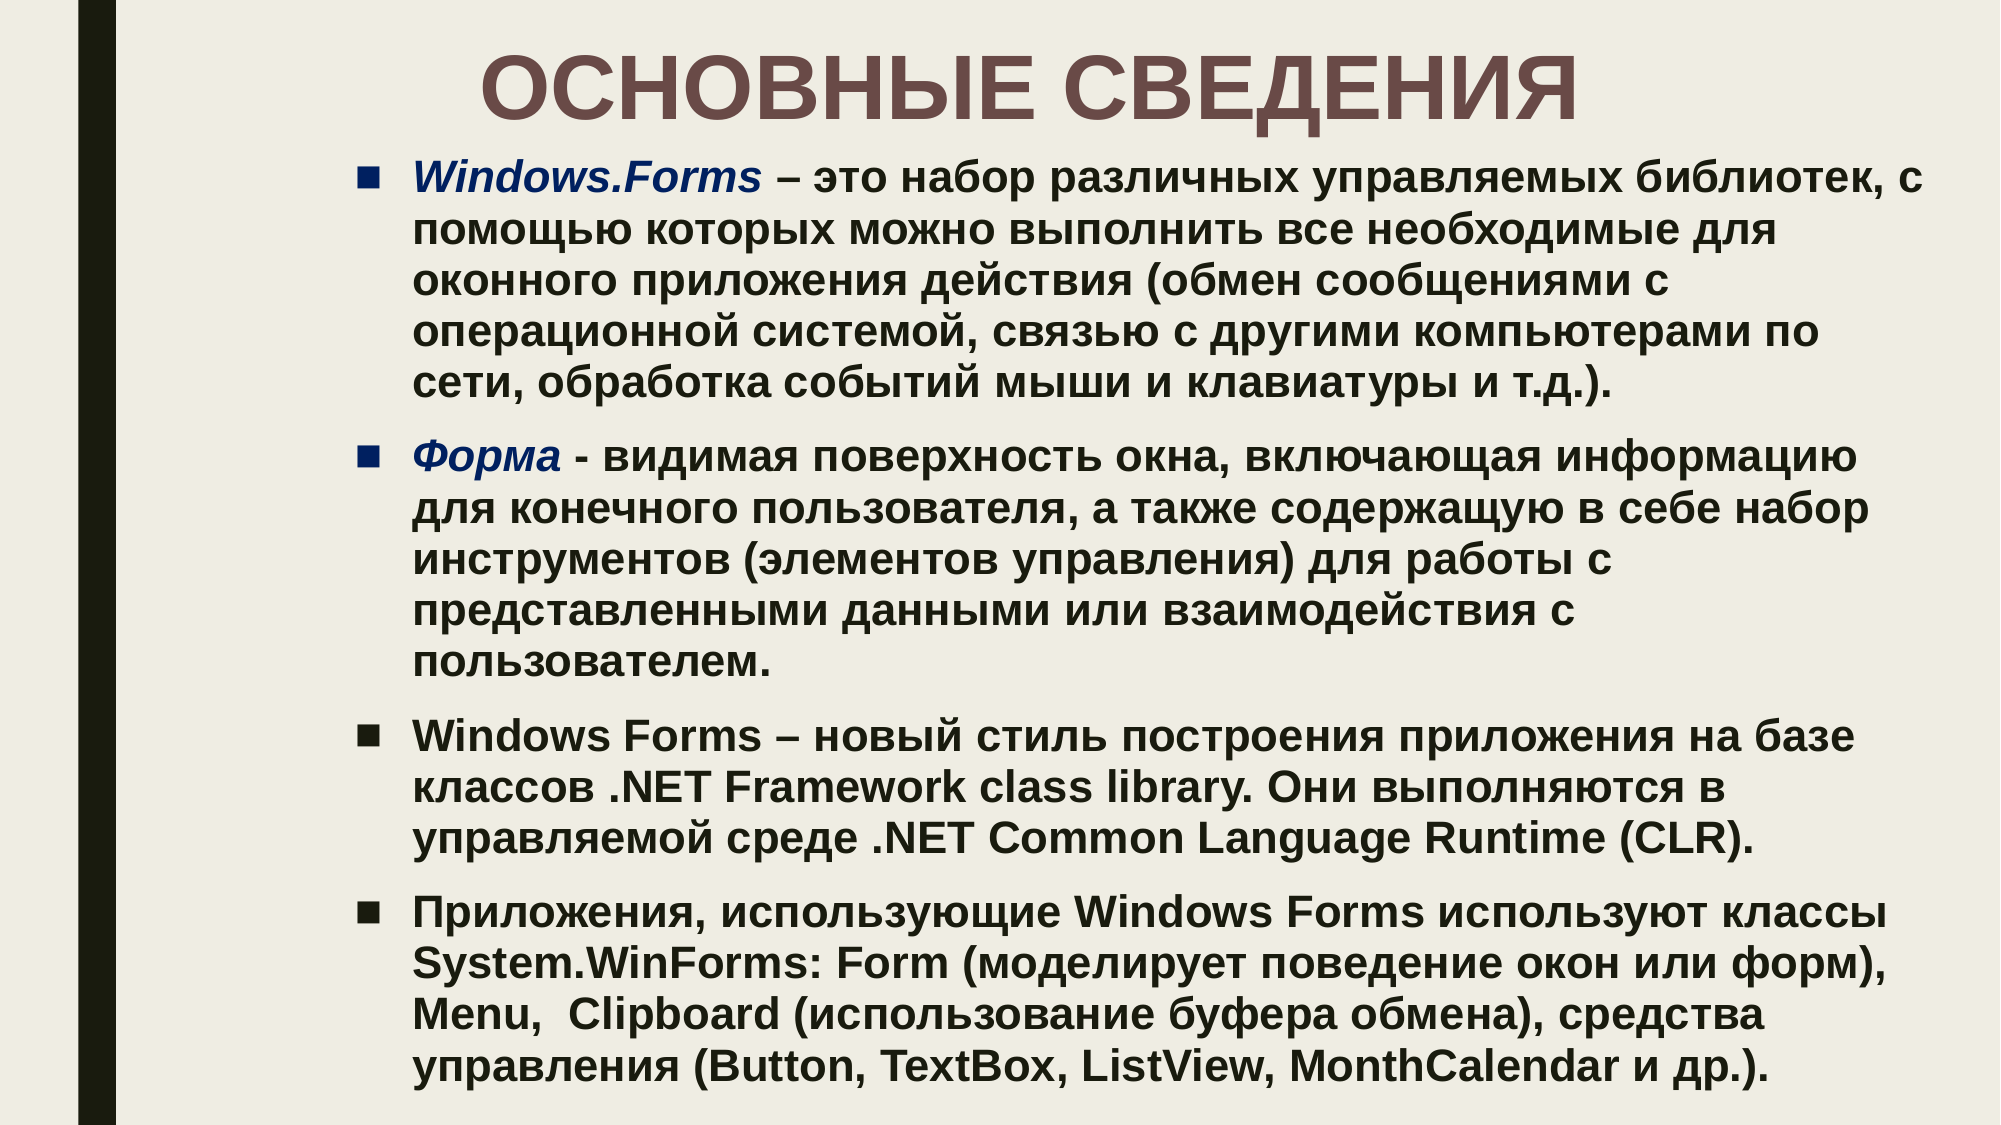

# ОСНОВНЫЕ СВЕДЕНИЯ
Windows.Forms – это набор различных управляемых библиотек, с помощью которых можно выполнить все необходимые для оконного приложения действия (обмен сообщениями с операционной системой, связью с другими компьютерами по сети, обработка событий мыши и клавиатуры и т.д.).
Форма - видимая поверхность окна, включающая информацию для конечного пользователя, а также содержащую в себе набор инструментов (элементов управления) для работы с представленными данными или взаимодействия с пользователем.
Windows Forms – новый стиль построения приложения на базе классов .NET Framework class library. Они выполняются в управляемой среде .NET Common Language Runtime (CLR).
Приложения, использующие Windows Forms используют классы System.WinForms: Form (моделирует поведение окон или форм), Menu,  Clipboard (использование буфера обмена), средства управления (Button, TextBox, ListView, MonthCalendar и др.).